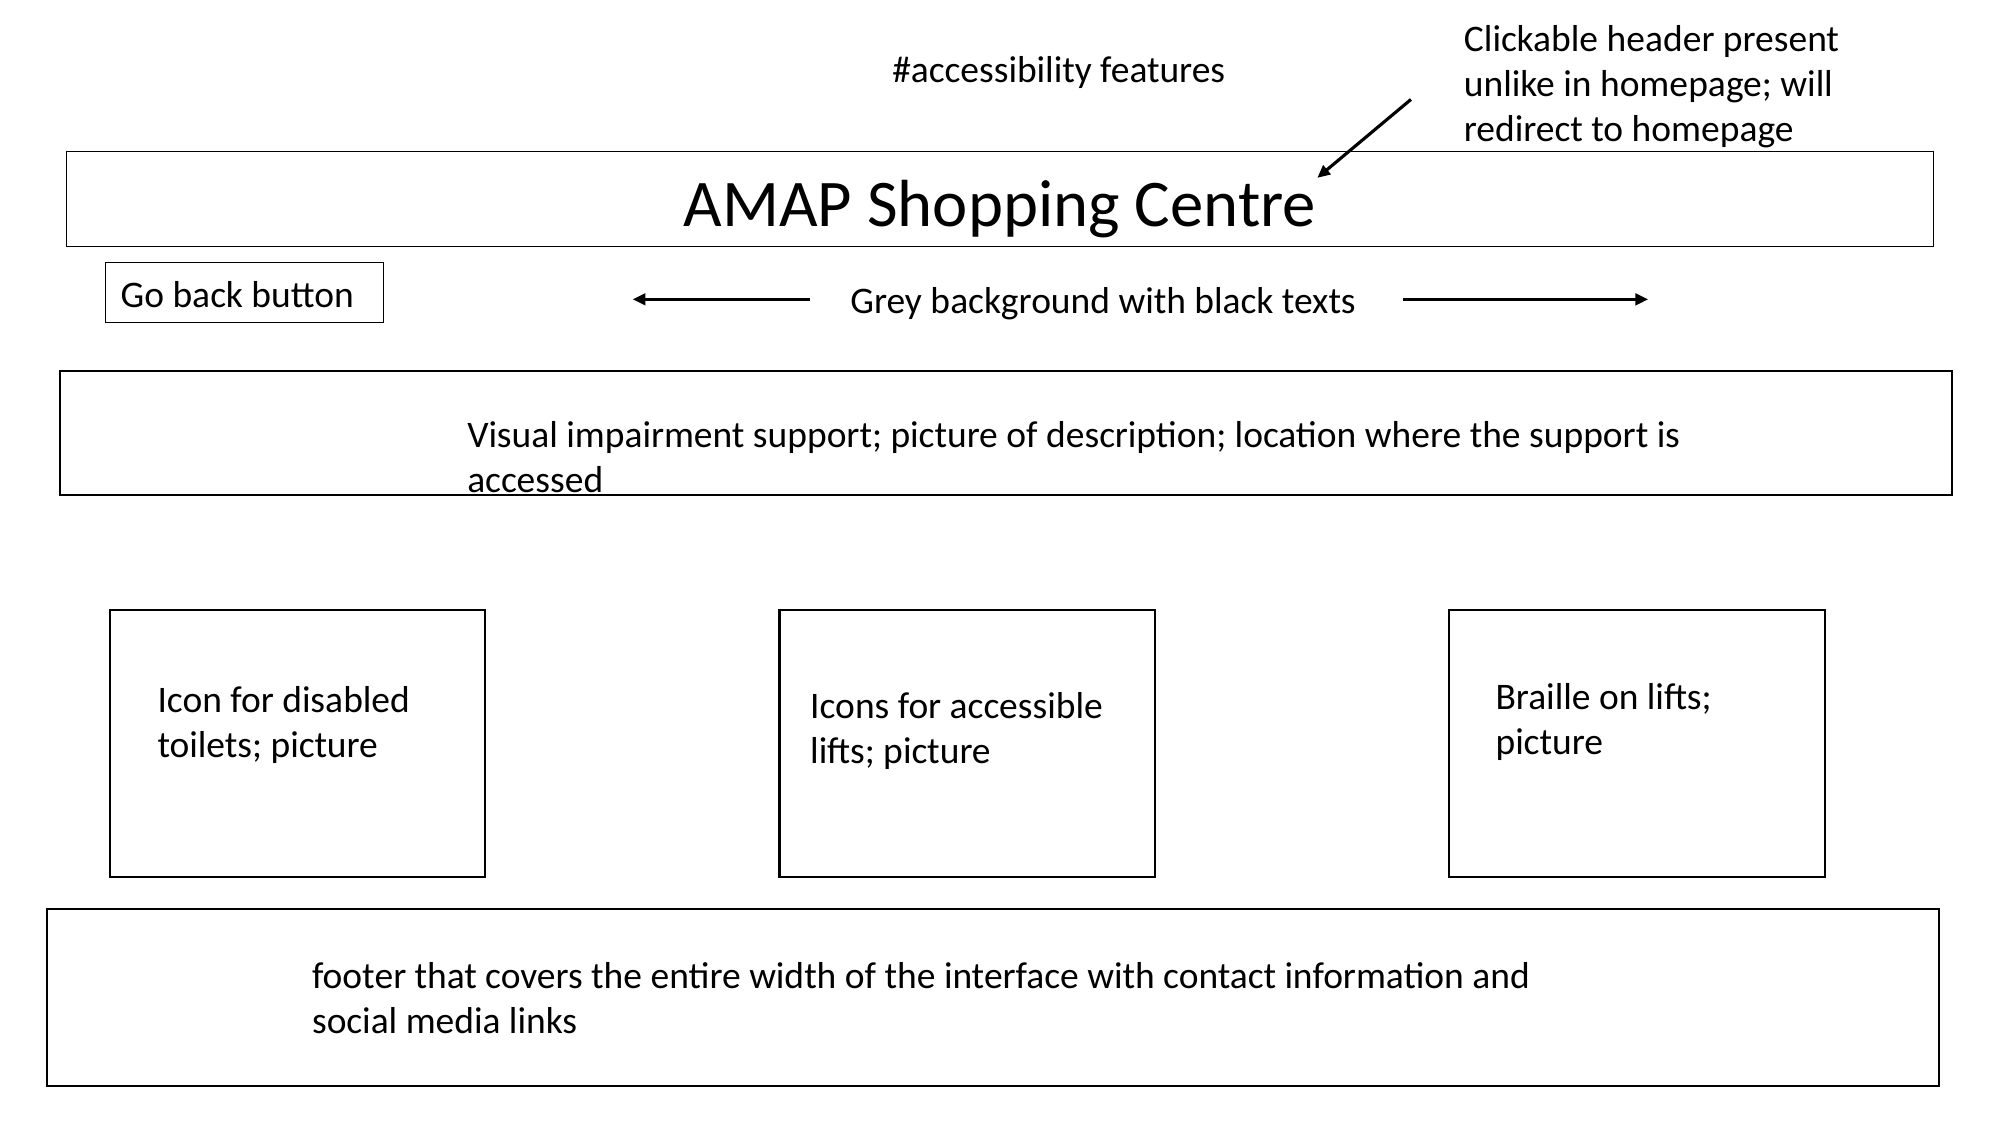

Clickable header present unlike in homepage; will redirect to homepage
#accessibility features
AMAP Shopping Centre
Go back button
Grey background with black texts

Visual impairment support; picture of description; location where the support is accessed

Braille on lifts; picture
Icon for disabled toilets; picture
Icons for accessible lifts; picture

footer that covers the entire width of the interface with contact information and social media links